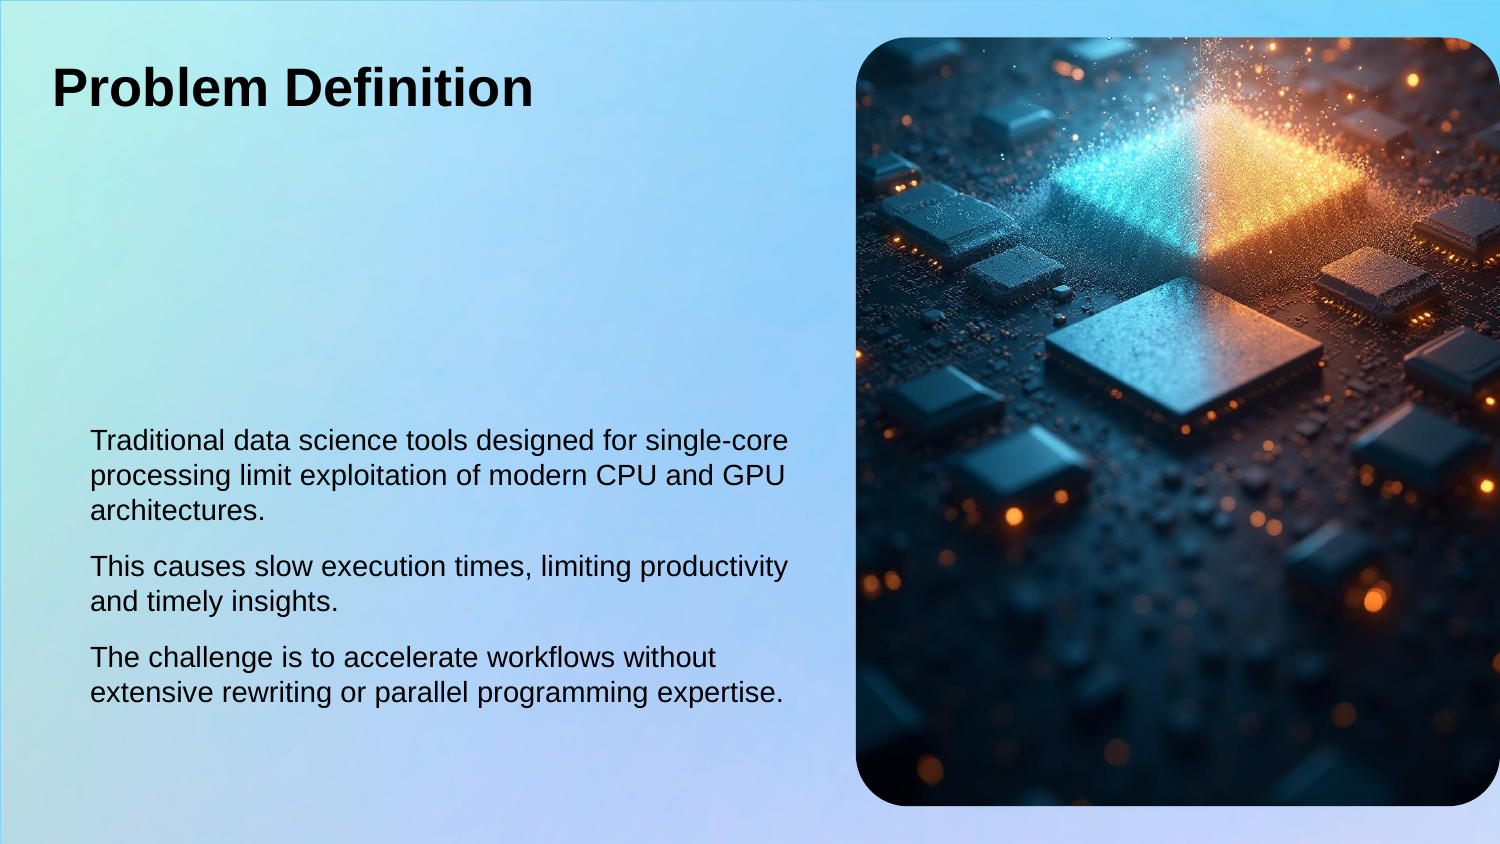

# Problem Definition

Traditional data science tools designed for single-core processing limit exploitation of modern CPU and GPU architectures.
This causes slow execution times, limiting productivity and timely insights.
The challenge is to accelerate workflows without extensive rewriting or parallel programming expertise.